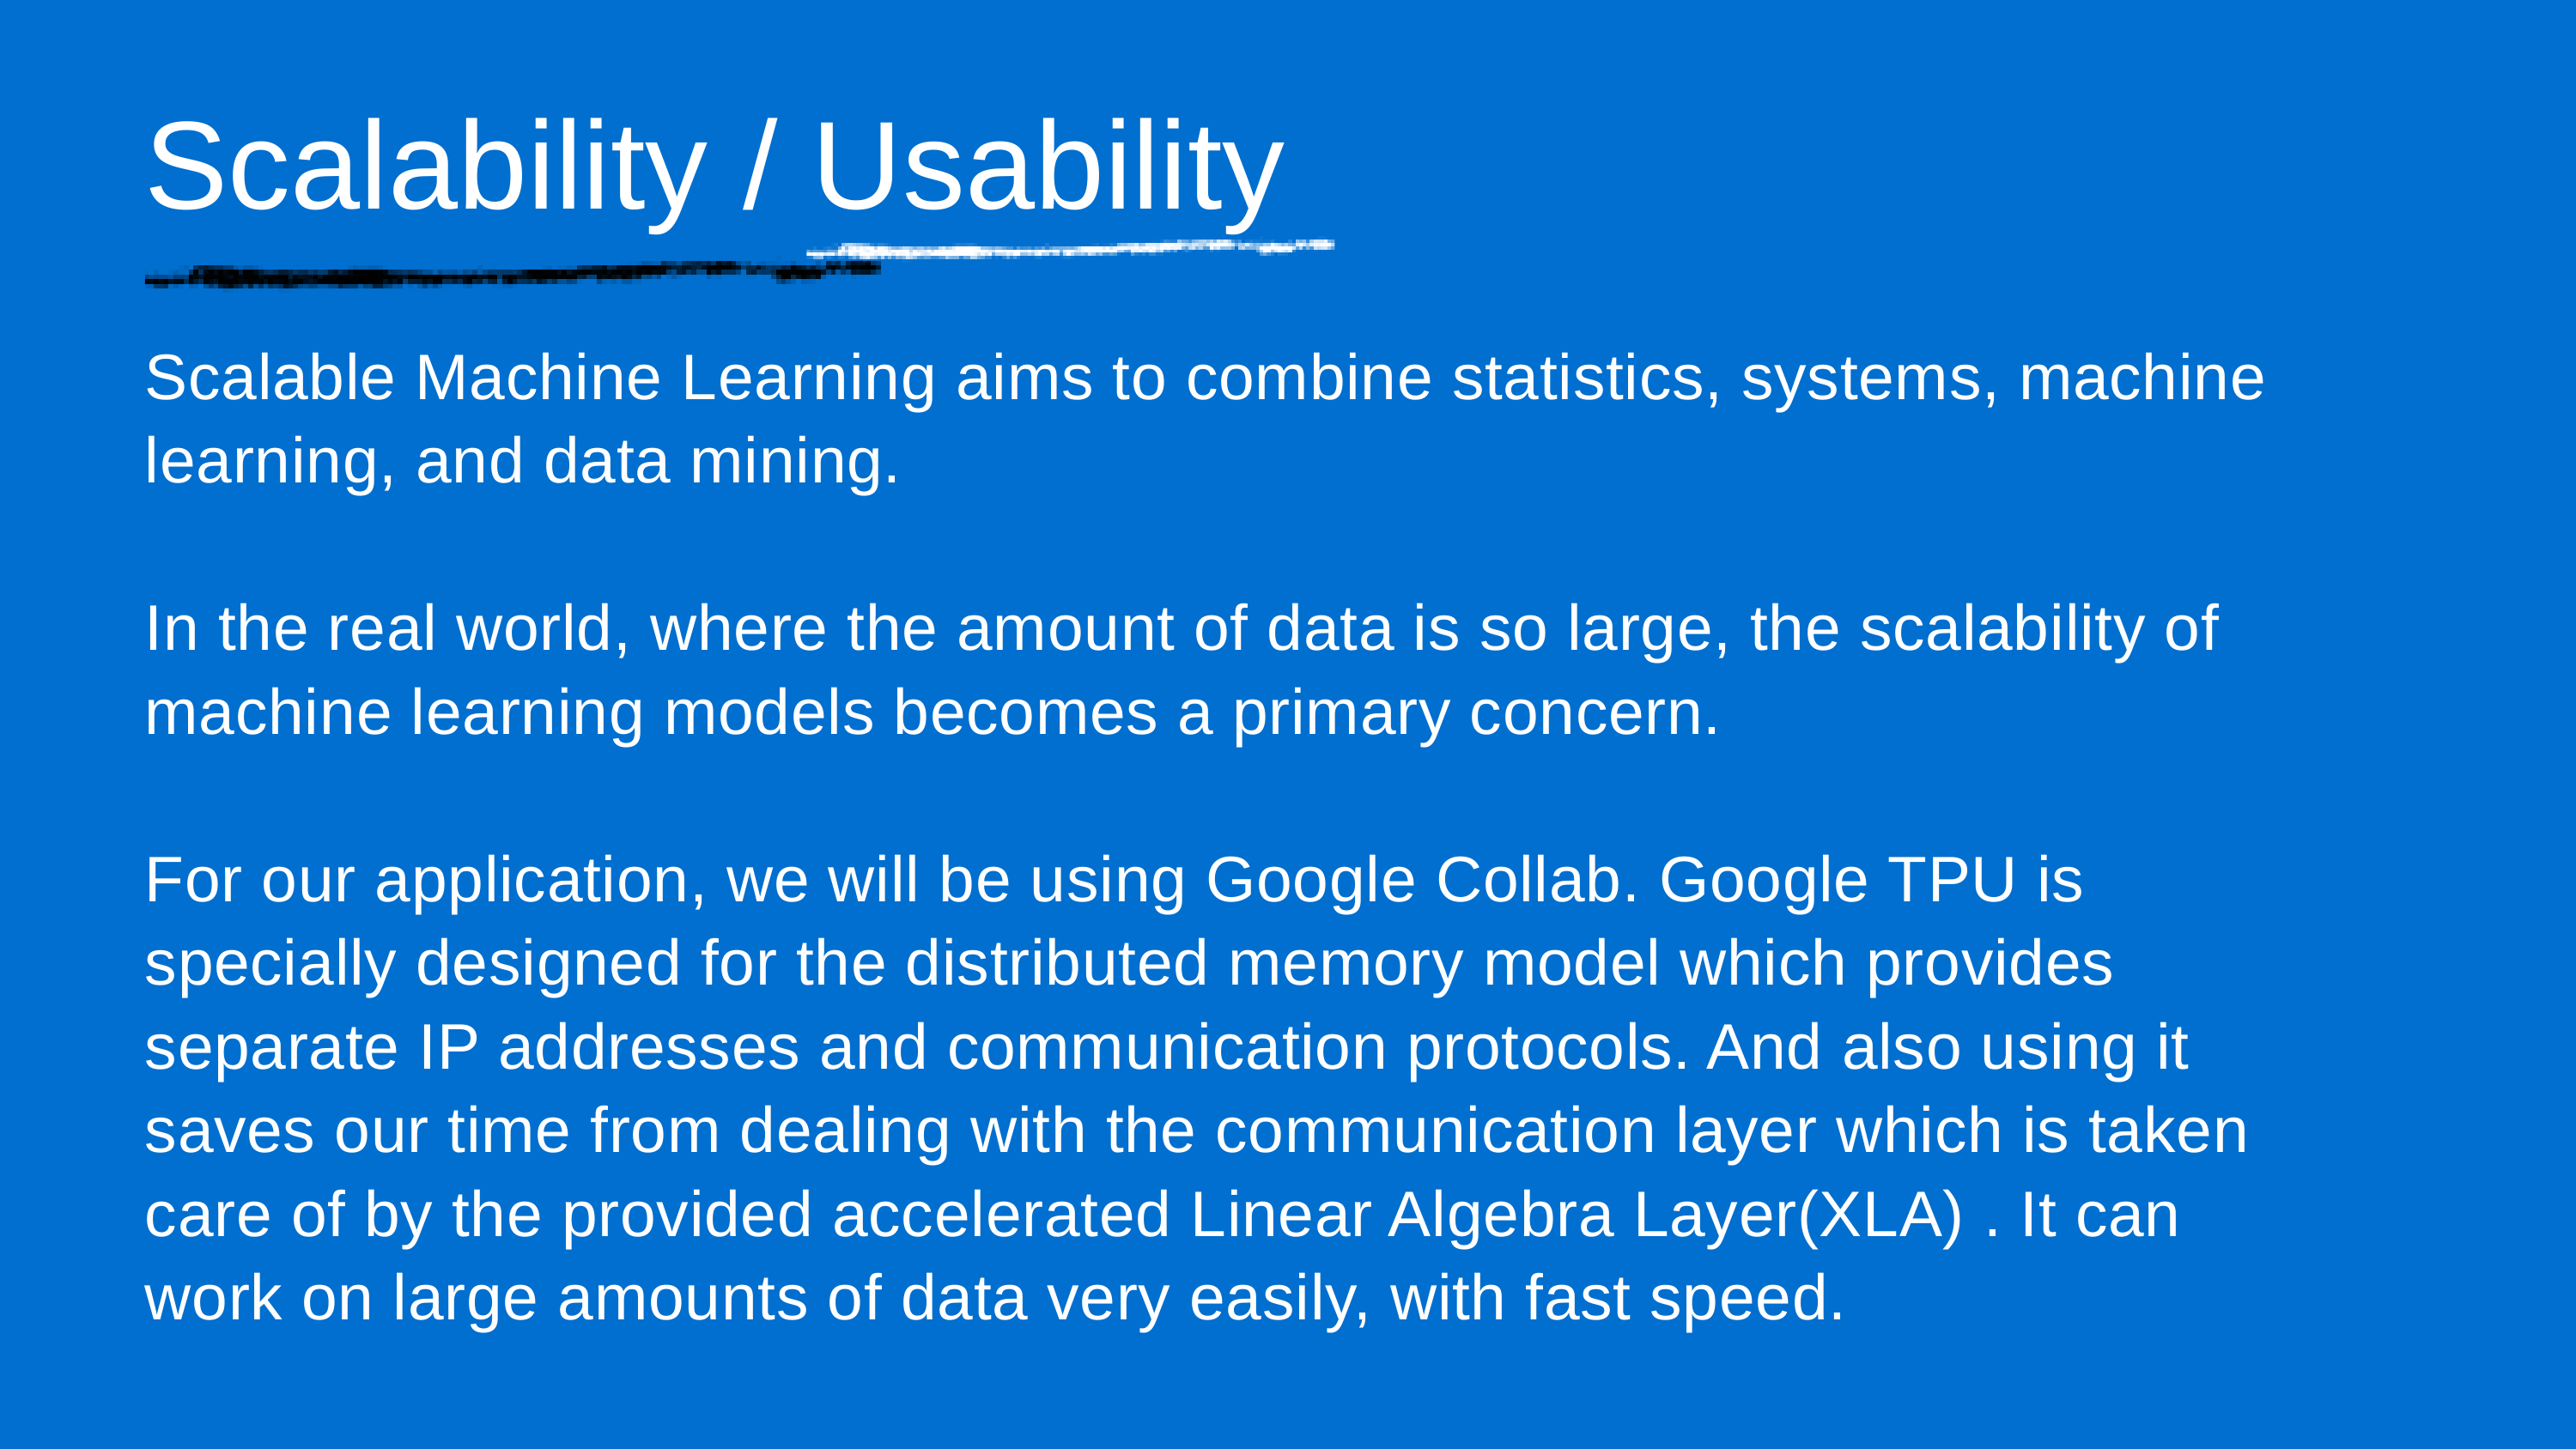

Scalability / Usability

Scalable Machine Learning aims to combine statistics, systems, machine learning, and data mining.

In the real world, where the amount of data is so large, the scalability of machine learning models becomes a primary concern.

For our application, we will be using Google Collab. Google TPU is specially designed for the distributed memory model which provides separate IP addresses and communication protocols. And also using it saves our time from dealing with the communication layer which is taken care of by the provided accelerated Linear Algebra Layer(XLA) . It can work on large amounts of data very easily, with fast speed.